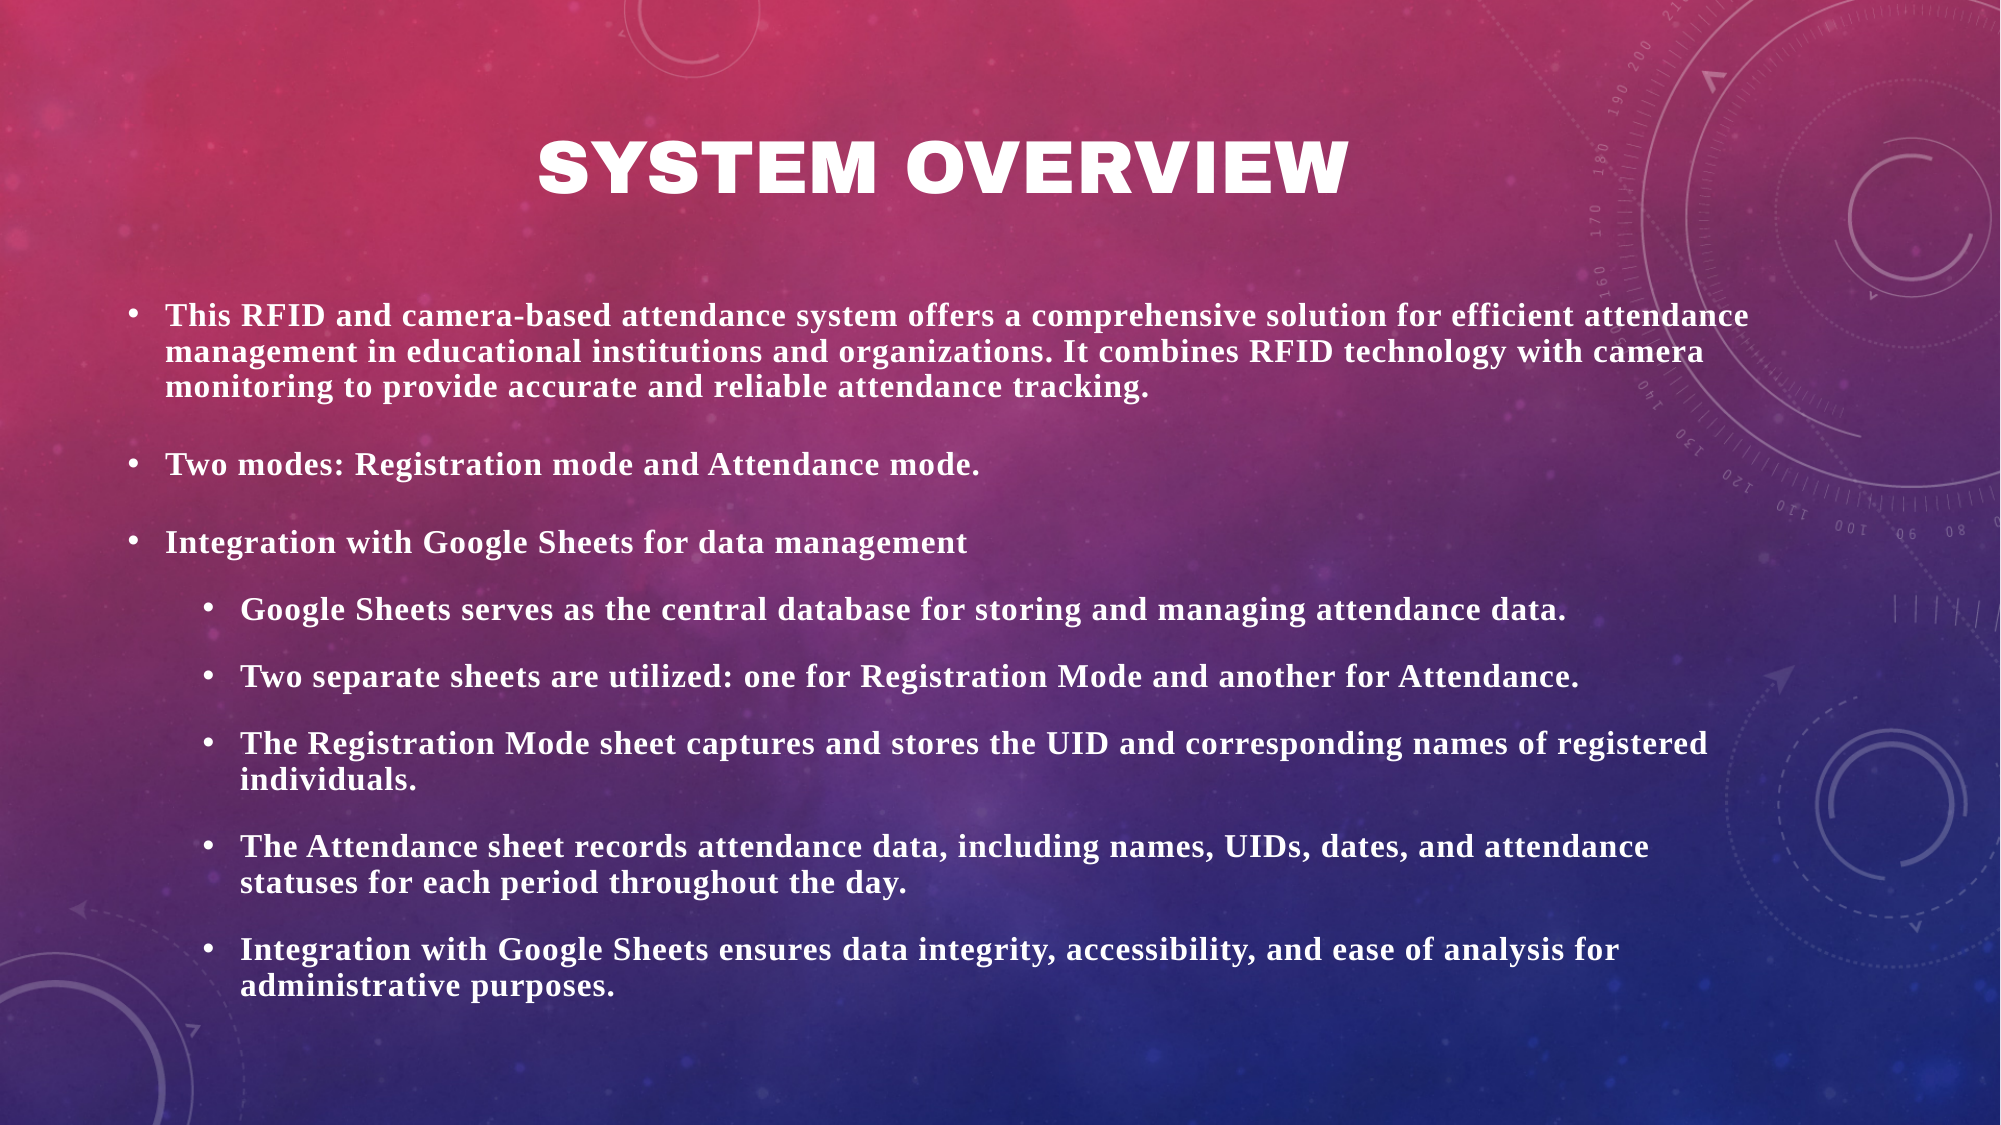

# SYSTEM OVERVIEW
This RFID and camera-based attendance system offers a comprehensive solution for efficient attendance management in educational institutions and organizations. It combines RFID technology with camera monitoring to provide accurate and reliable attendance tracking.
Two modes: Registration mode and Attendance mode.
Integration with Google Sheets for data management
Google Sheets serves as the central database for storing and managing attendance data.
Two separate sheets are utilized: one for Registration Mode and another for Attendance.
The Registration Mode sheet captures and stores the UID and corresponding names of registered individuals.
The Attendance sheet records attendance data, including names, UIDs, dates, and attendance statuses for each period throughout the day.
Integration with Google Sheets ensures data integrity, accessibility, and ease of analysis for administrative purposes.